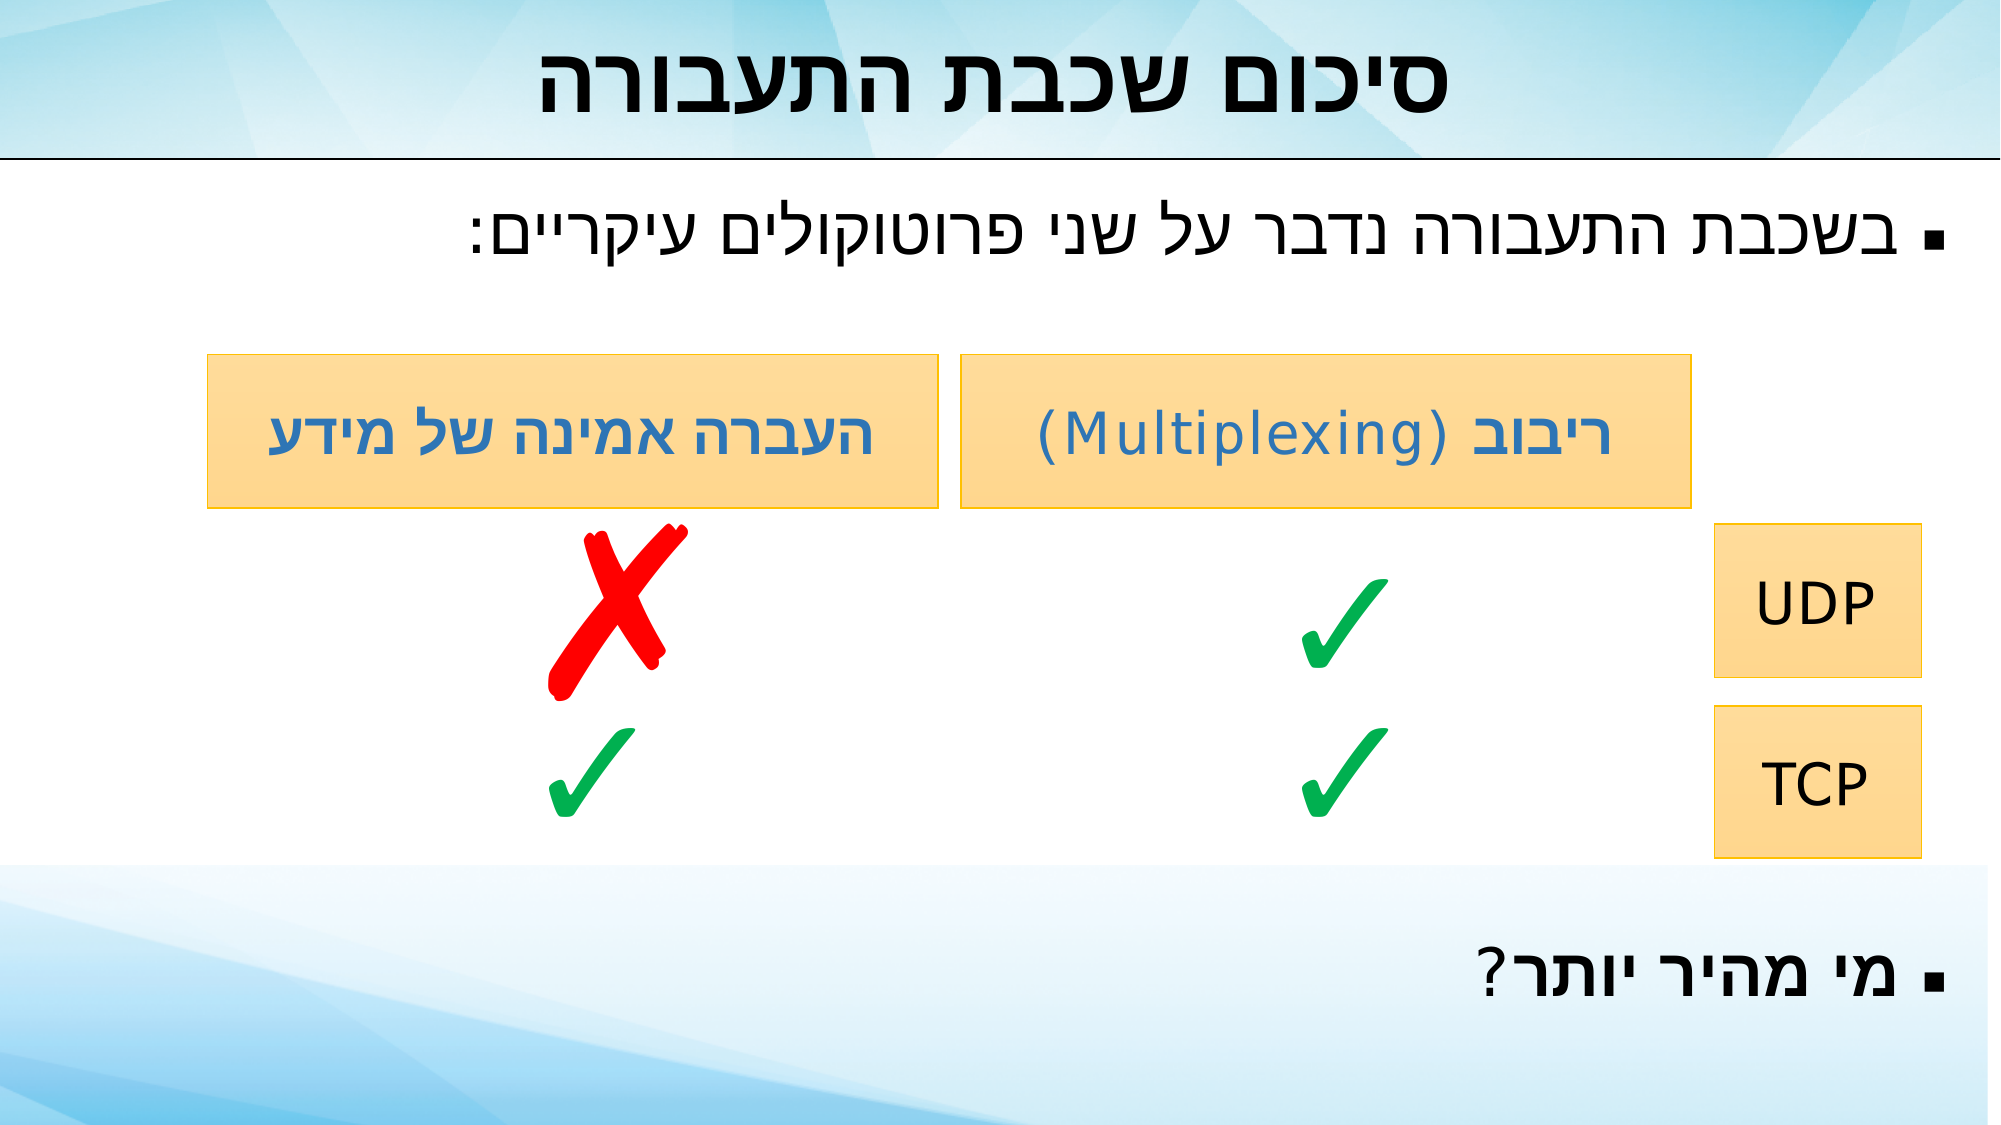

# סיכום שכבת התעבורה
בשכבת התעבורה נדבר על שני פרוטוקולים עיקריים:

מי מהיר יותר?
העברה אמינה של מידע
ריבוב (Multiplexing)
UDP
✗
✓
TCP
✓
✓